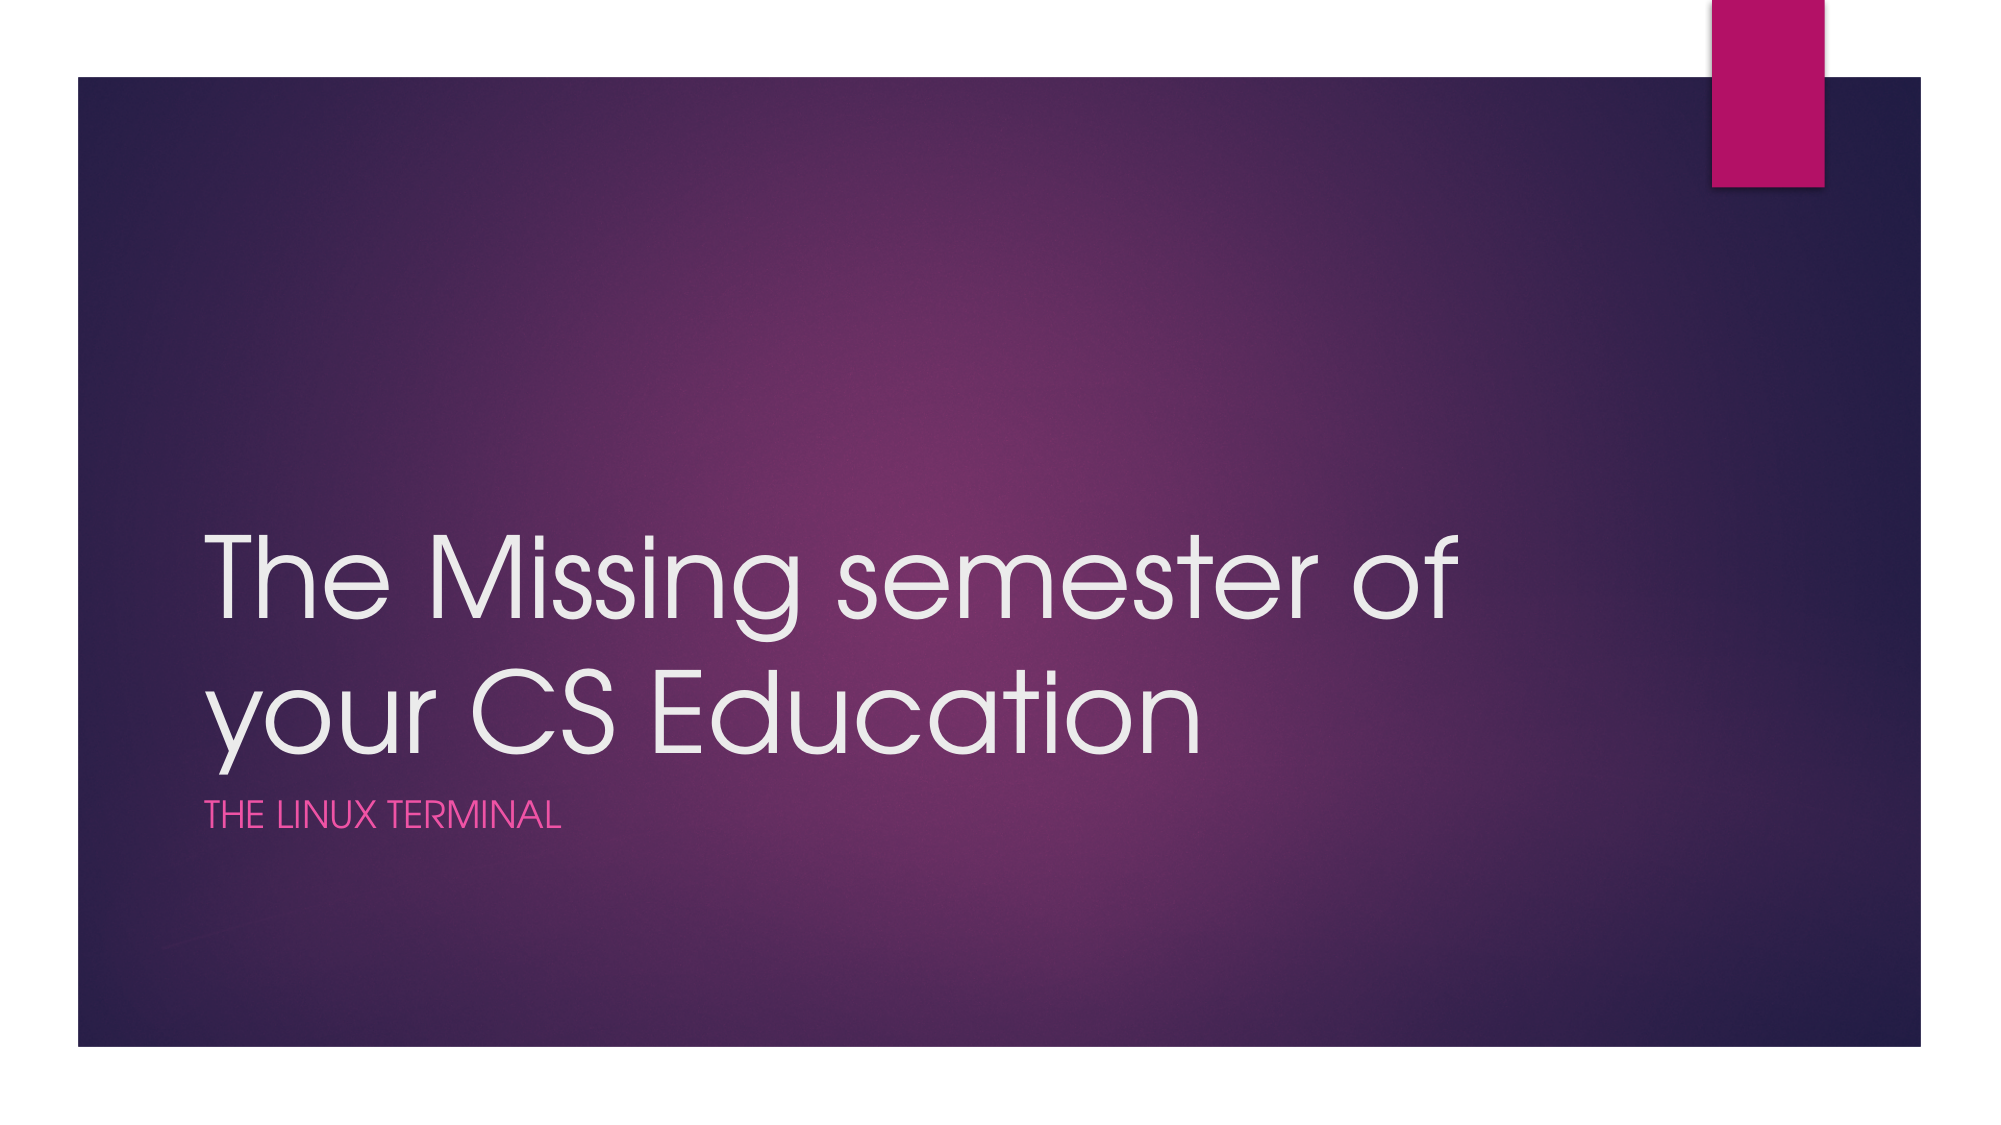

# The Missing semester of your CS Education
The Linux Terminal